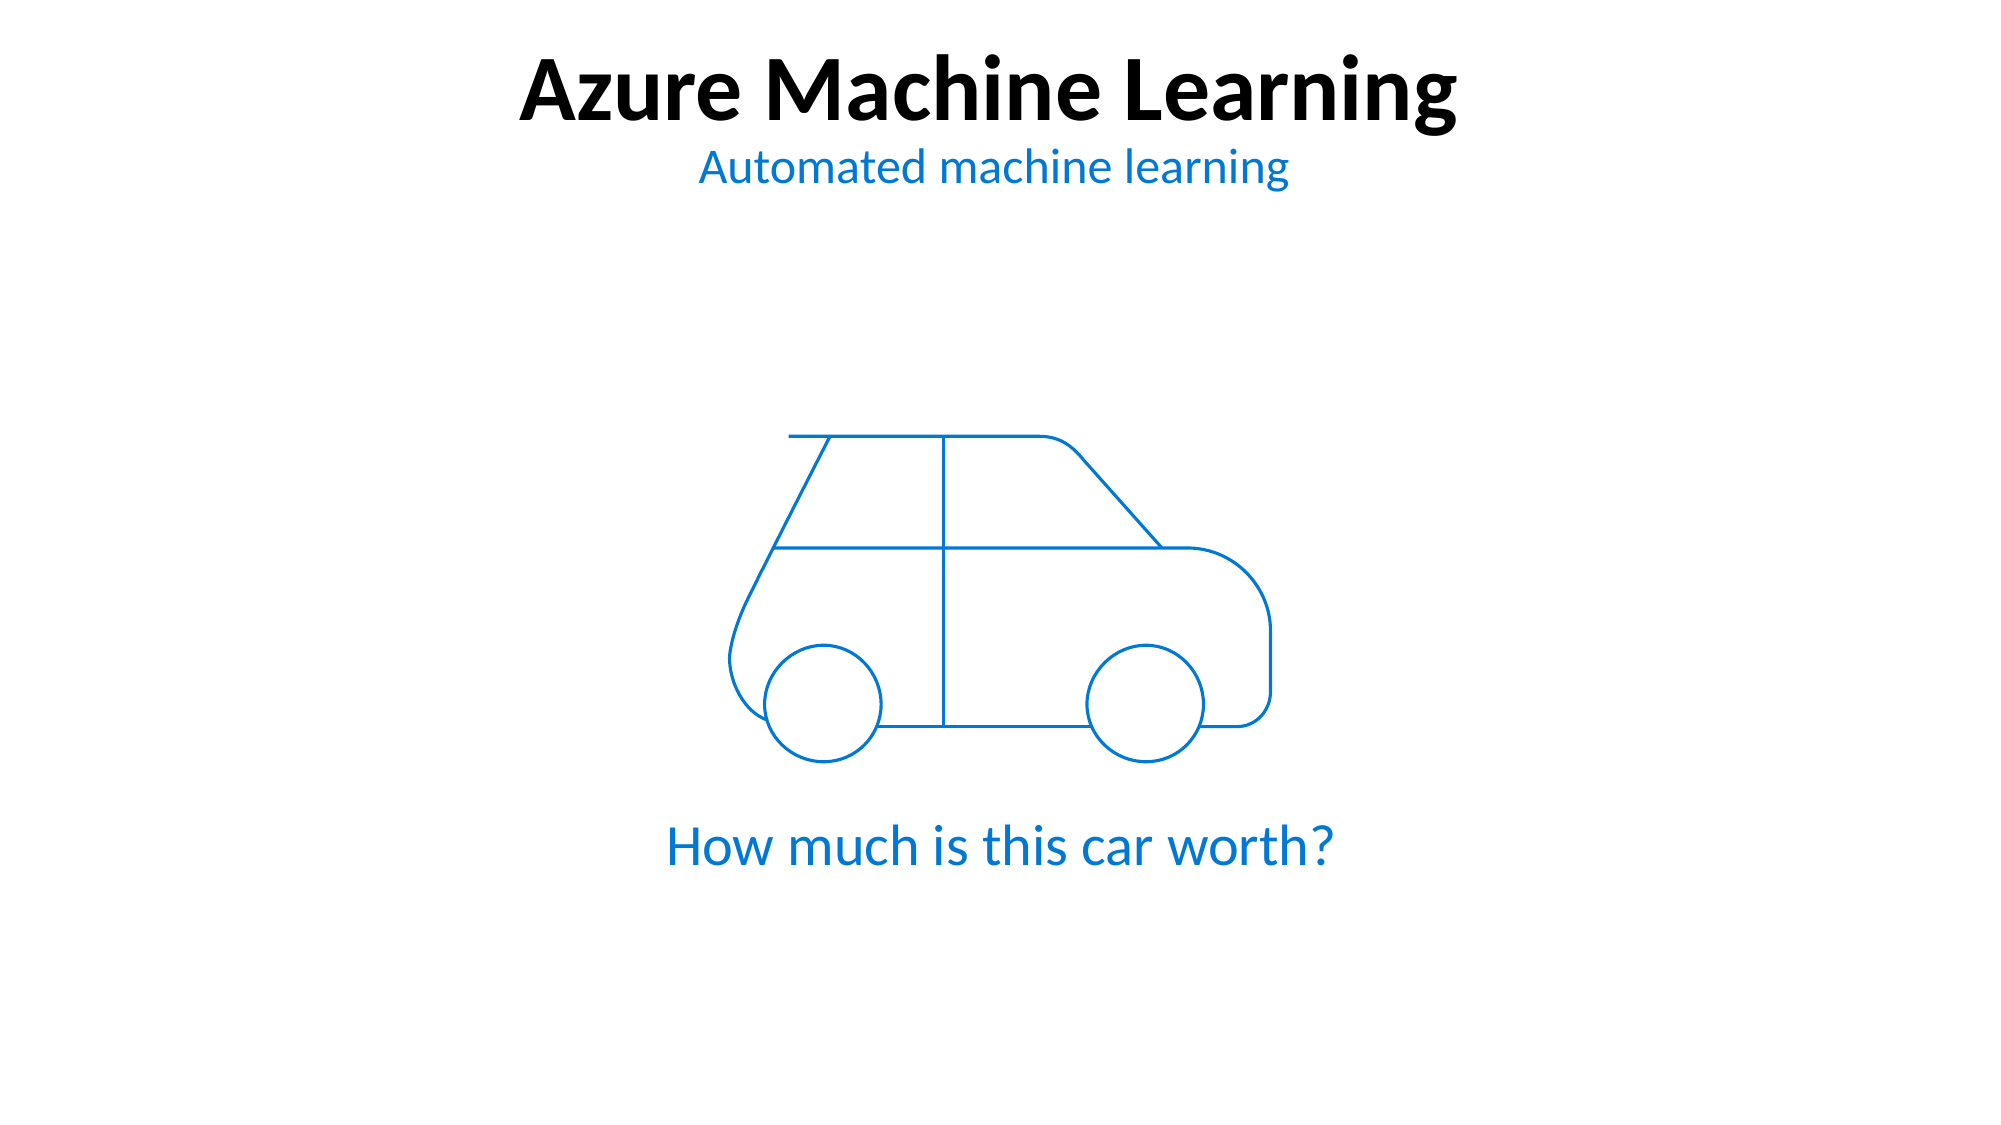

# Azure Machine Learning Automated machine learning

How much is this car worth?